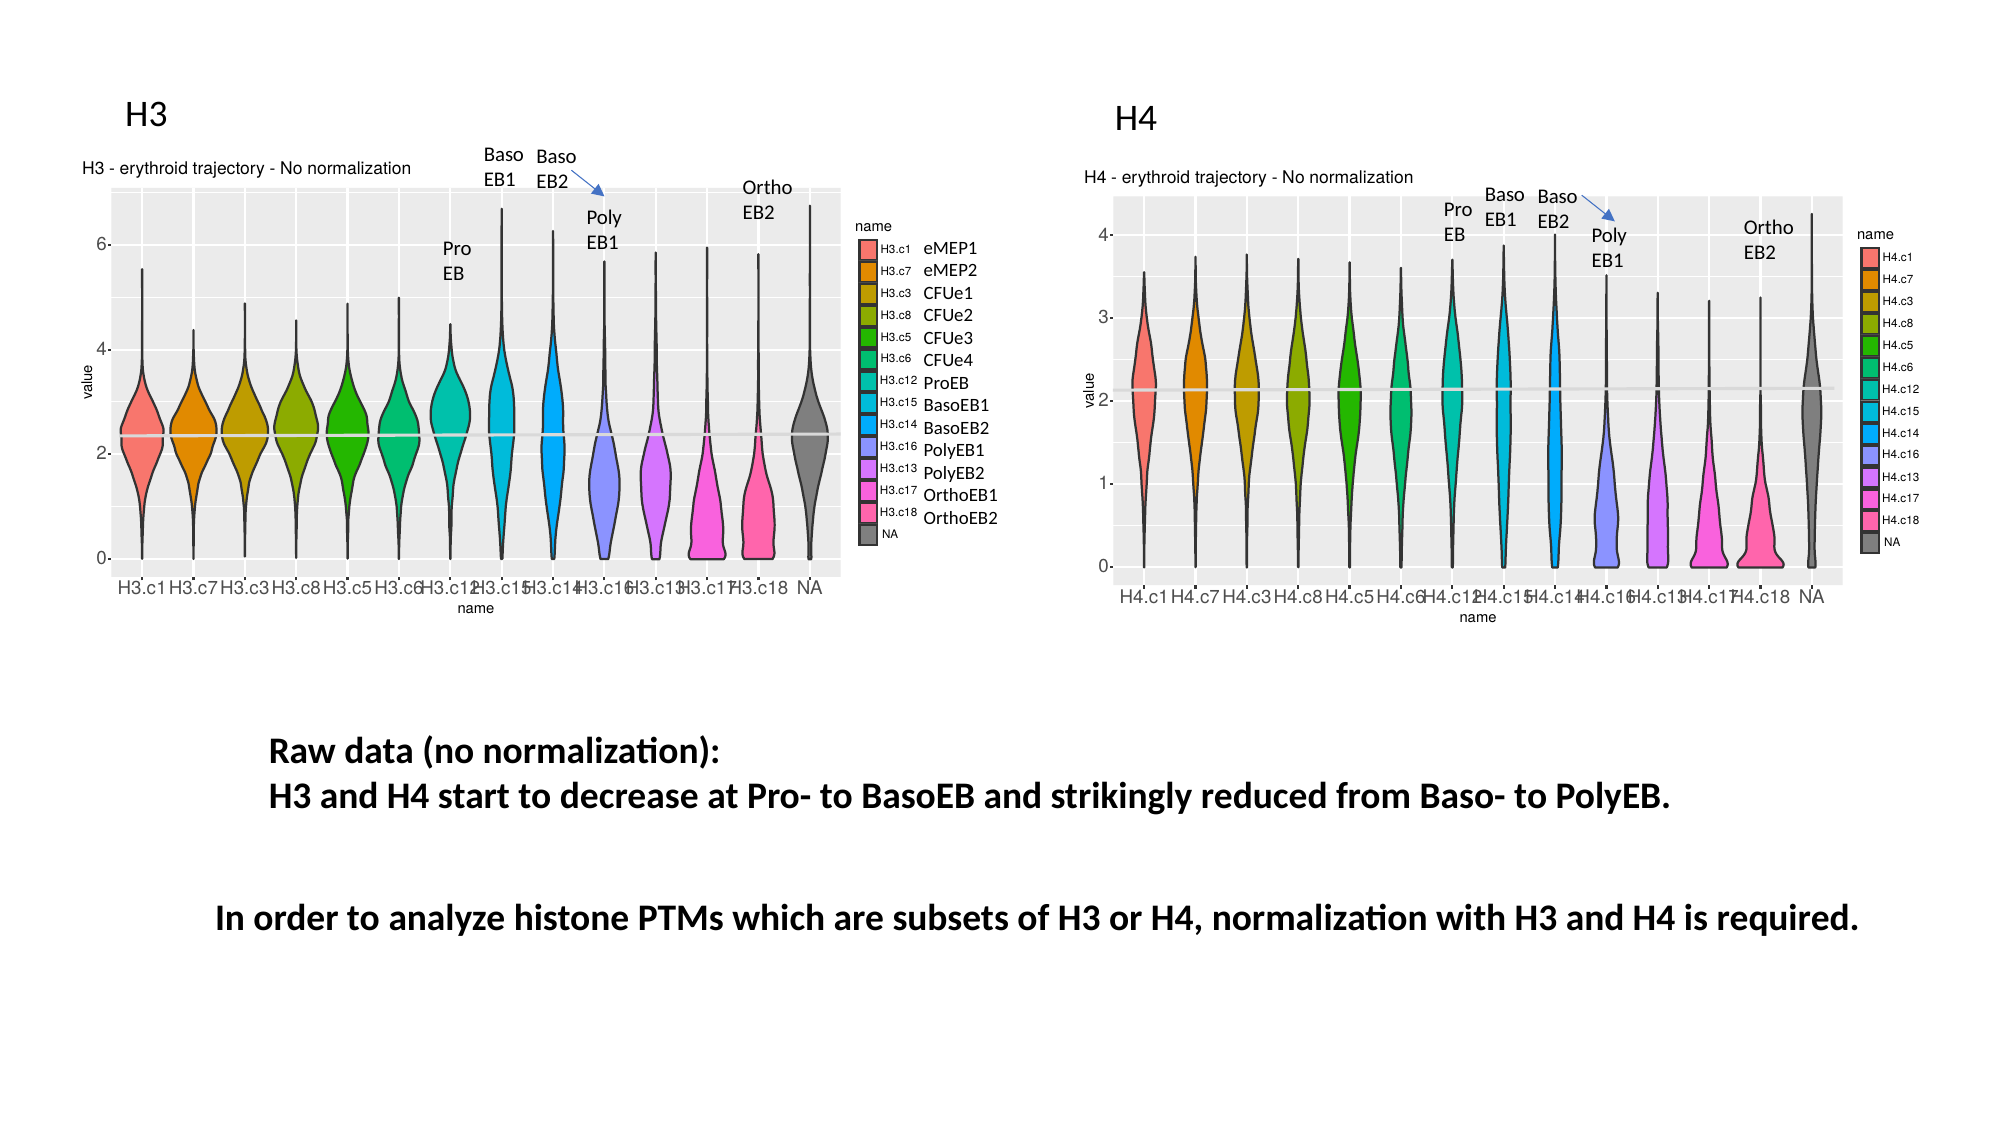

H3
H4
Baso
EB1
Baso
EB2

H3 - erythroid trajectory - No normalization

name

6

H3.c1

H3.c7

H3.c3

H3.c8

H3.c5
4

H3.c6

H3.c12
value

H3.c15

H3.c14

H3.c16
2

H3.c13

H3.c17

H3.c18

NA
0

H3.c8
H3.c18
H3.c1
H3.c7
H3.c3
H3.c5
H3.c6
H3.c12
H3.c15
H3.c14
H3.c16
H3.c13
H3.c17
NA
name
Ortho
EB2

H4 - erythroid trajectory - No normalization

4
name

H4.c1

H4.c7

H4.c3

3

H4.c8

H4.c5

H4.c6

H4.c12
value
2

H4.c15

H4.c14

H4.c16

H4.c13
1

H4.c17

H4.c18

NA
0

H4.c8
H4.c18
H4.c3
H4.c13
H4.c6
H4.c16
H4.c5
H4.c15
H4.c1
H4.c7
H4.c12
H4.c14
H4.c17
NA
name
Baso
EB1
Baso
EB2
Pro
EB
Poly
EB1
Ortho
EB2
Poly
EB1
Pro
EB
eMEP1
eMEP2
CFUe1
CFUe2
CFUe3
CFUe4
ProEB
BasoEB1
BasoEB2
PolyEB1
PolyEB2
OrthoEB1
OrthoEB2
Raw data (no normalization):
H3 and H4 start to decrease at Pro- to BasoEB and strikingly reduced from Baso- to PolyEB.
In order to analyze histone PTMs which are subsets of H3 or H4, normalization with H3 and H4 is required.